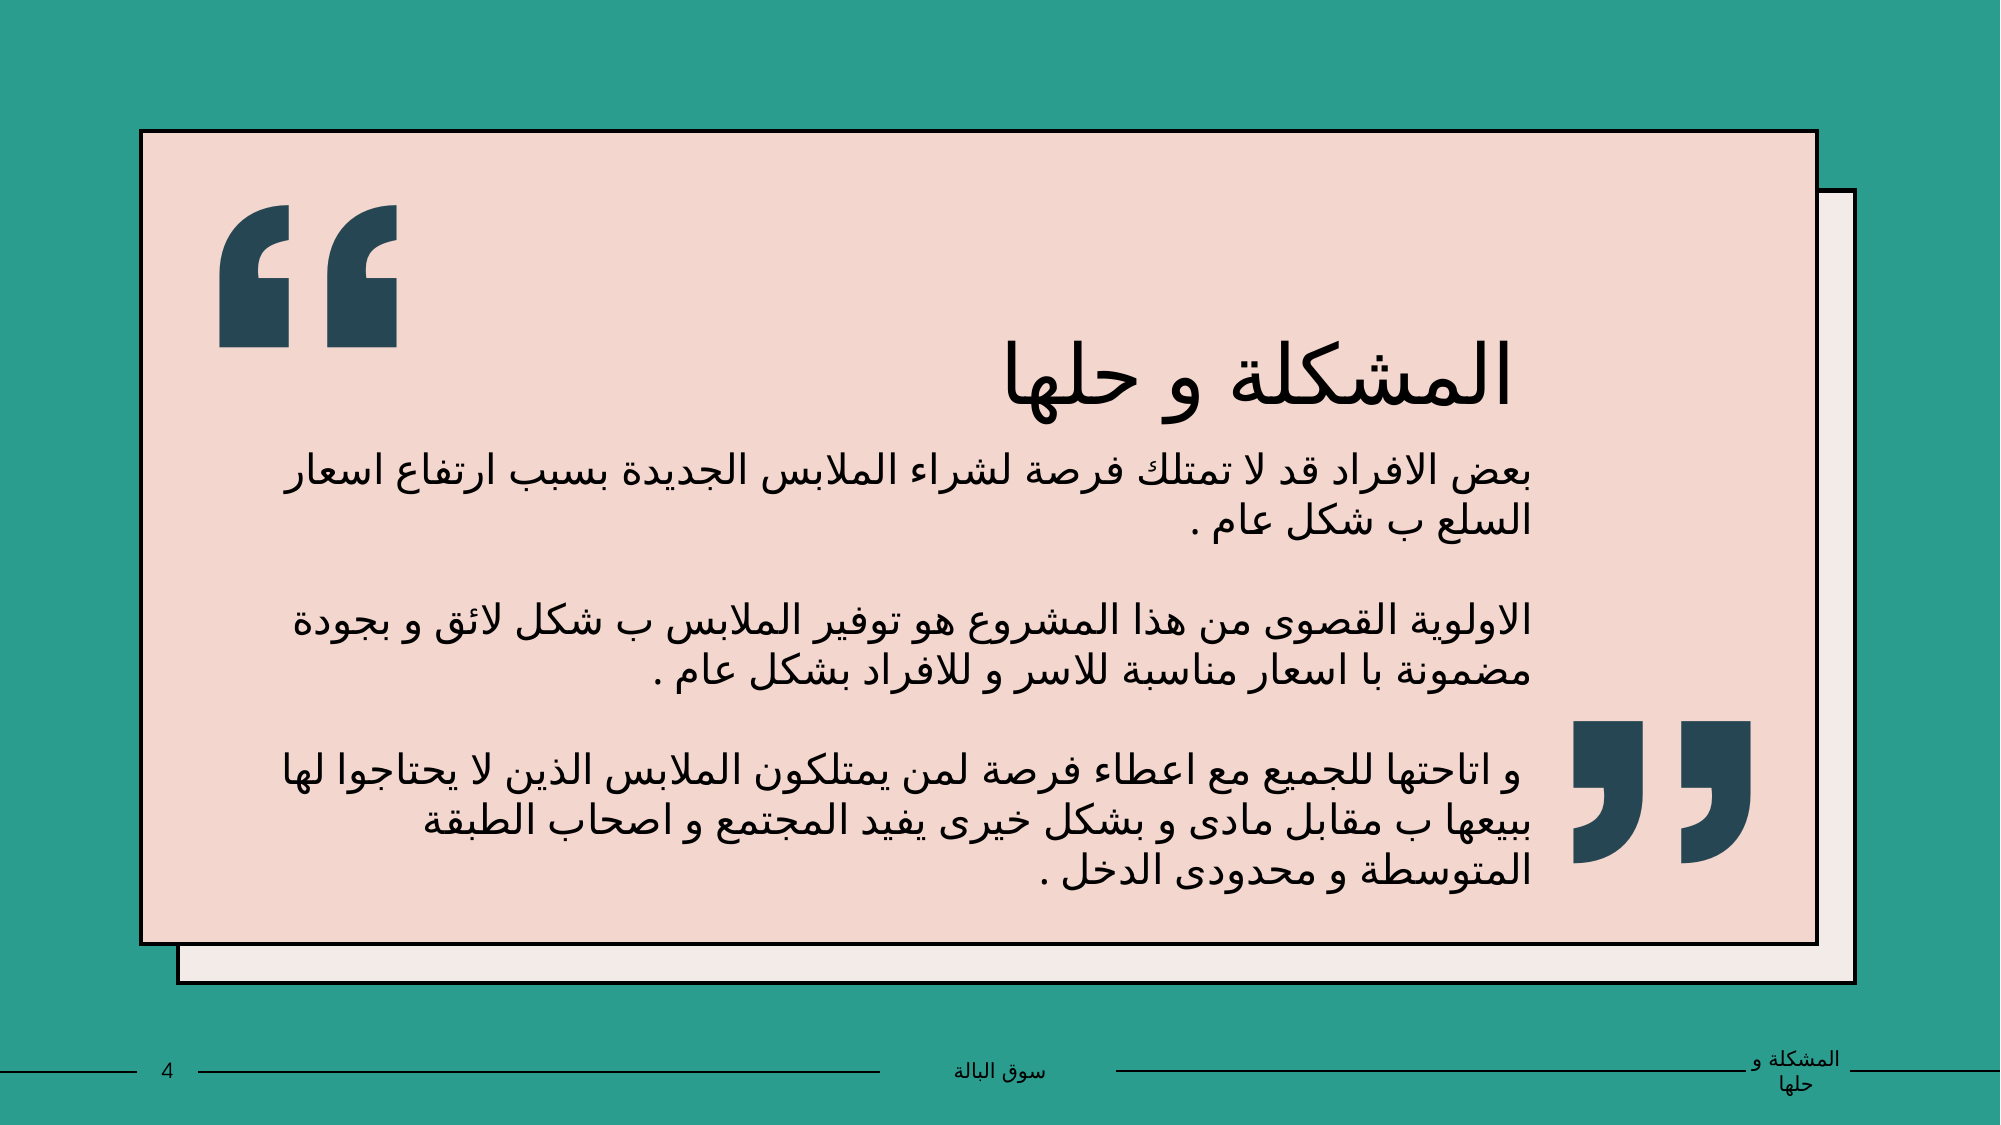

“
# المشكلة و حلها
بعض الافراد قد لا تمتلك فرصة لشراء الملابس الجديدة بسبب ارتفاع اسعار السلع ب شكل عام .

الاولوية القصوى من هذا المشروع هو توفير الملابس ب شكل لائق و بجودة مضمونة با اسعار مناسبة للاسر و للافراد بشكل عام .

 و اتاحتها للجميع مع اعطاء فرصة لمن يمتلكون الملابس الذين لا يحتاجوا لها ببيعها ب مقابل مادى و بشكل خيرى يفيد المجتمع و اصحاب الطبقة المتوسطة و محدودى الدخل .
”
4
سوق البالة
المشكلة و حلها